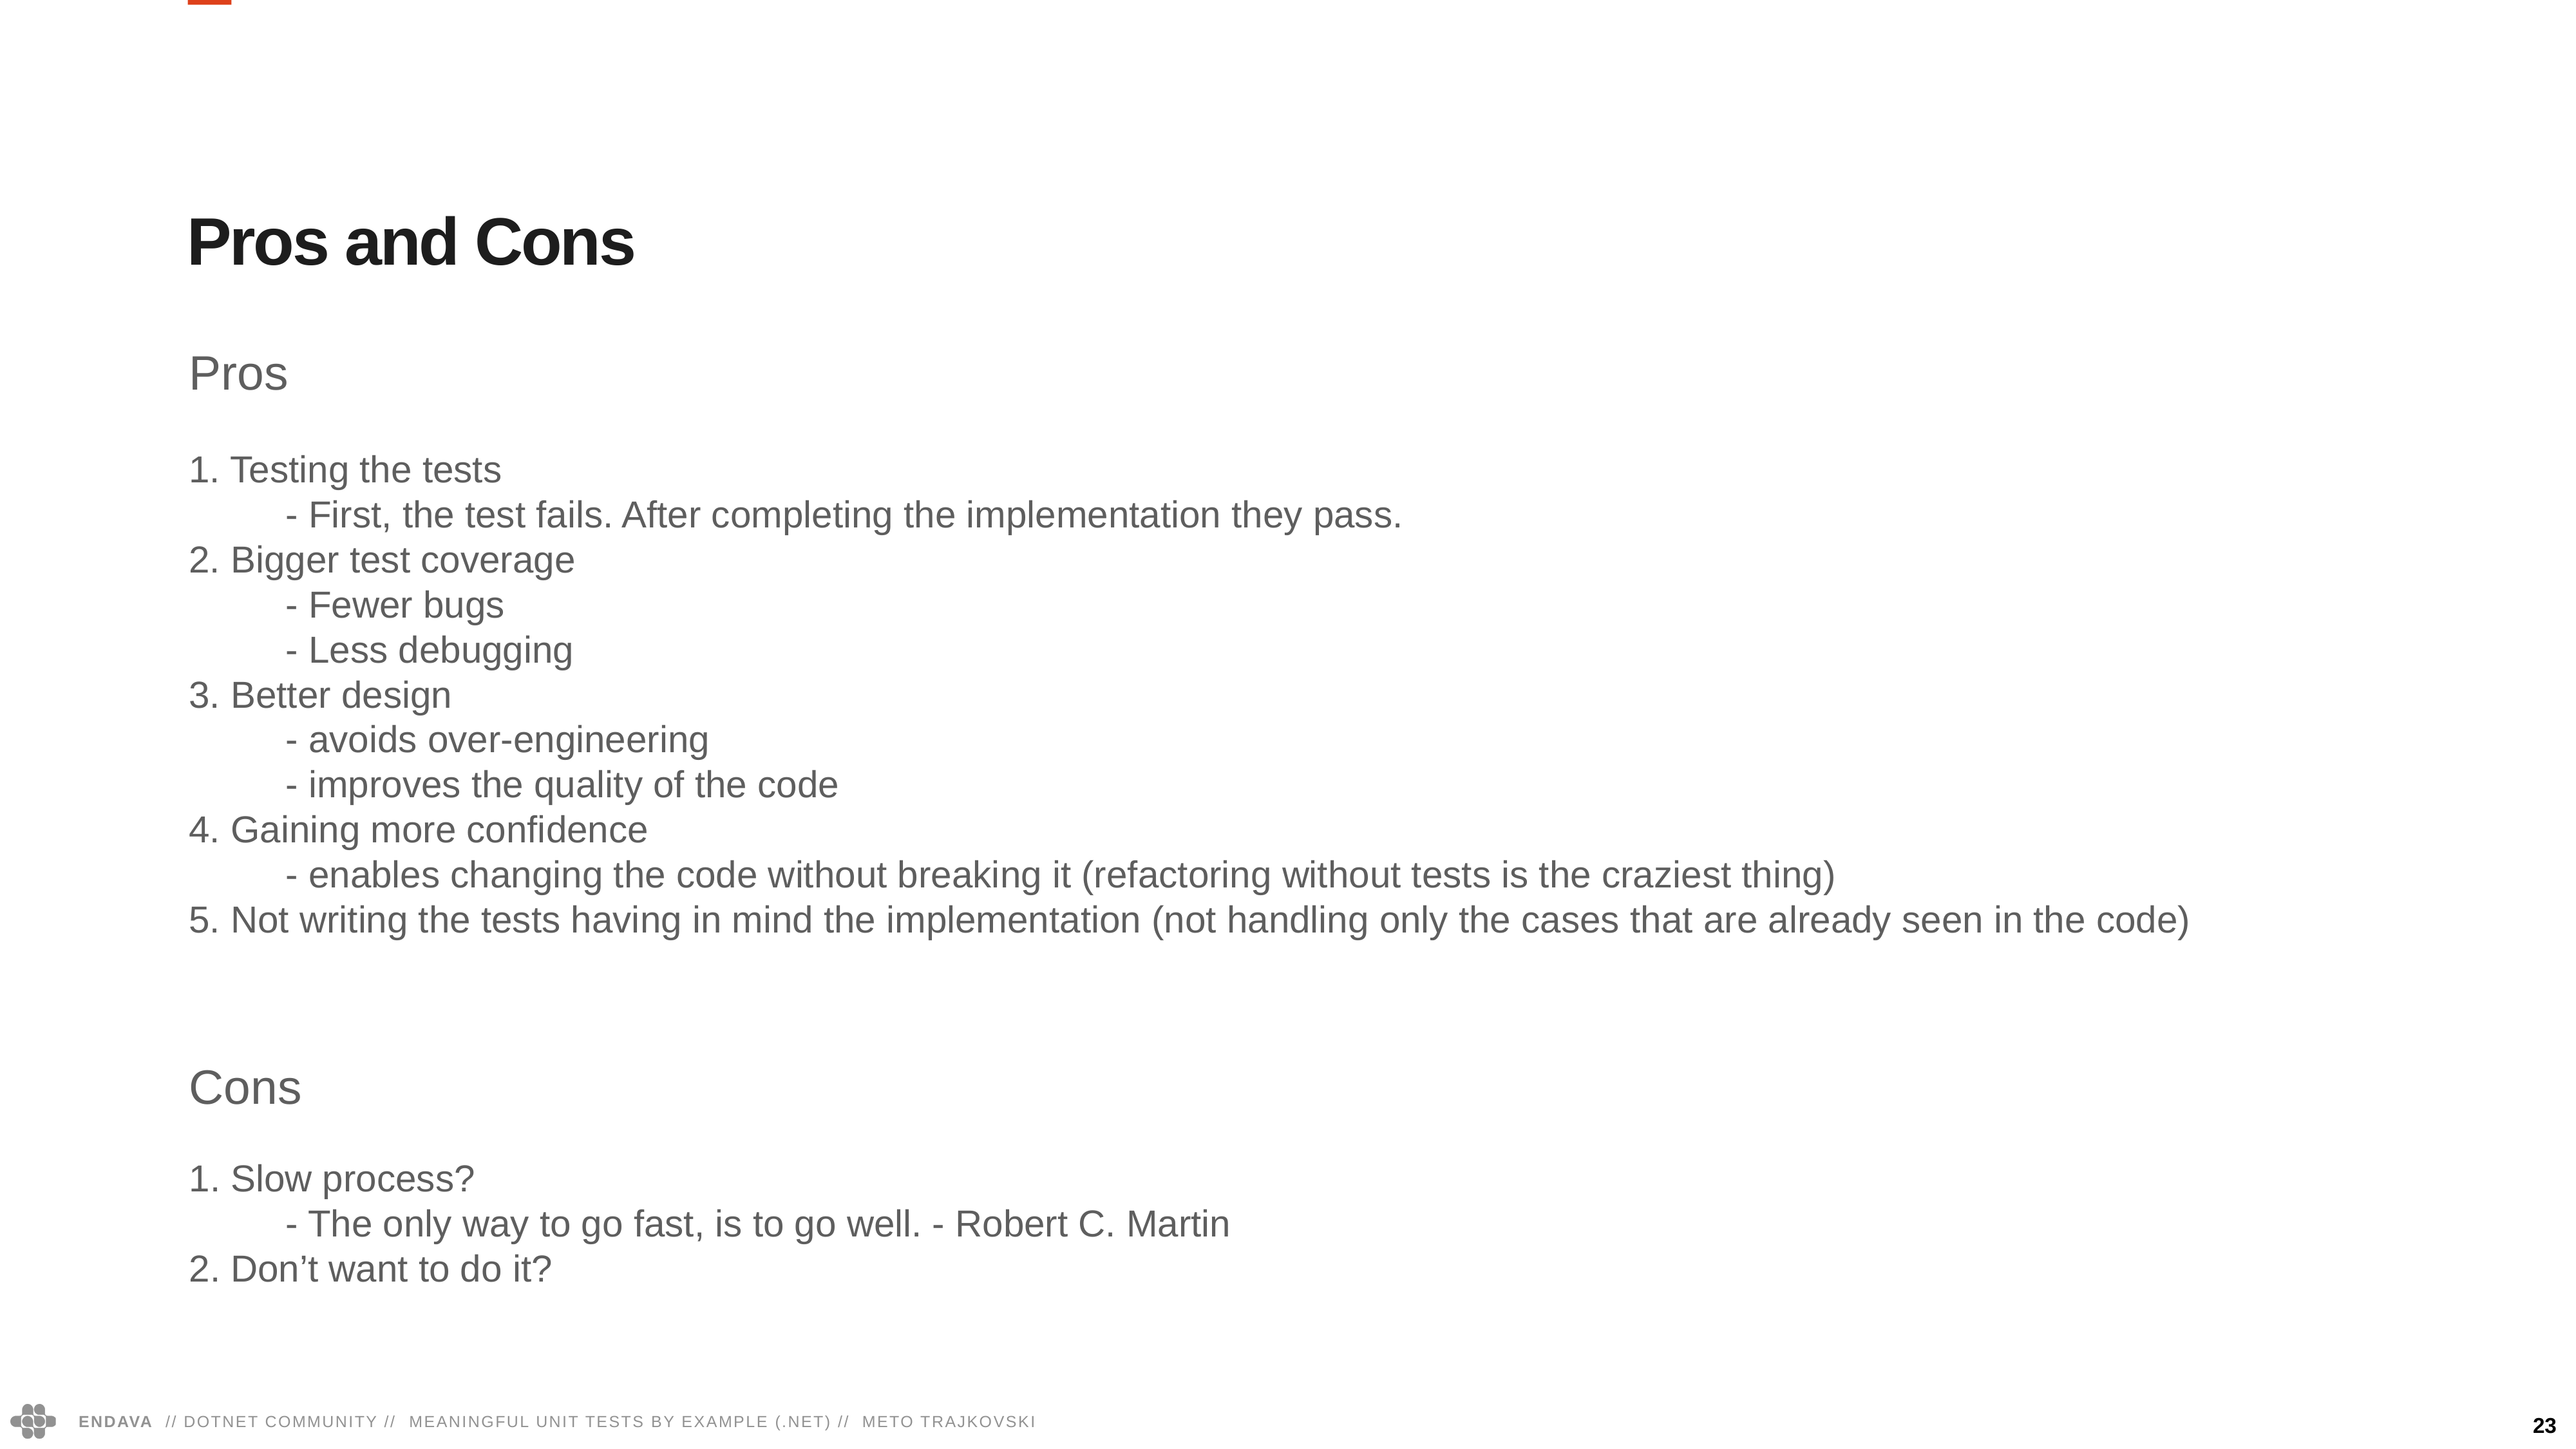

Pros and Cons
Pros
1. Testing the tests
	- First, the test fails. After completing the implementation they pass.
2. Bigger test coverage
	- Fewer bugs
	- Less debugging
3. Better design
	- avoids over-engineering
	- improves the quality of the code
4. Gaining more confidence
	- enables changing the code without breaking it (refactoring without tests is the craziest thing)
5. Not writing the tests having in mind the implementation (not handling only the cases that are already seen in the code)
Cons
1. Slow process?
	- The only way to go fast, is to go well. - Robert C. Martin
2. Don’t want to do it?
23